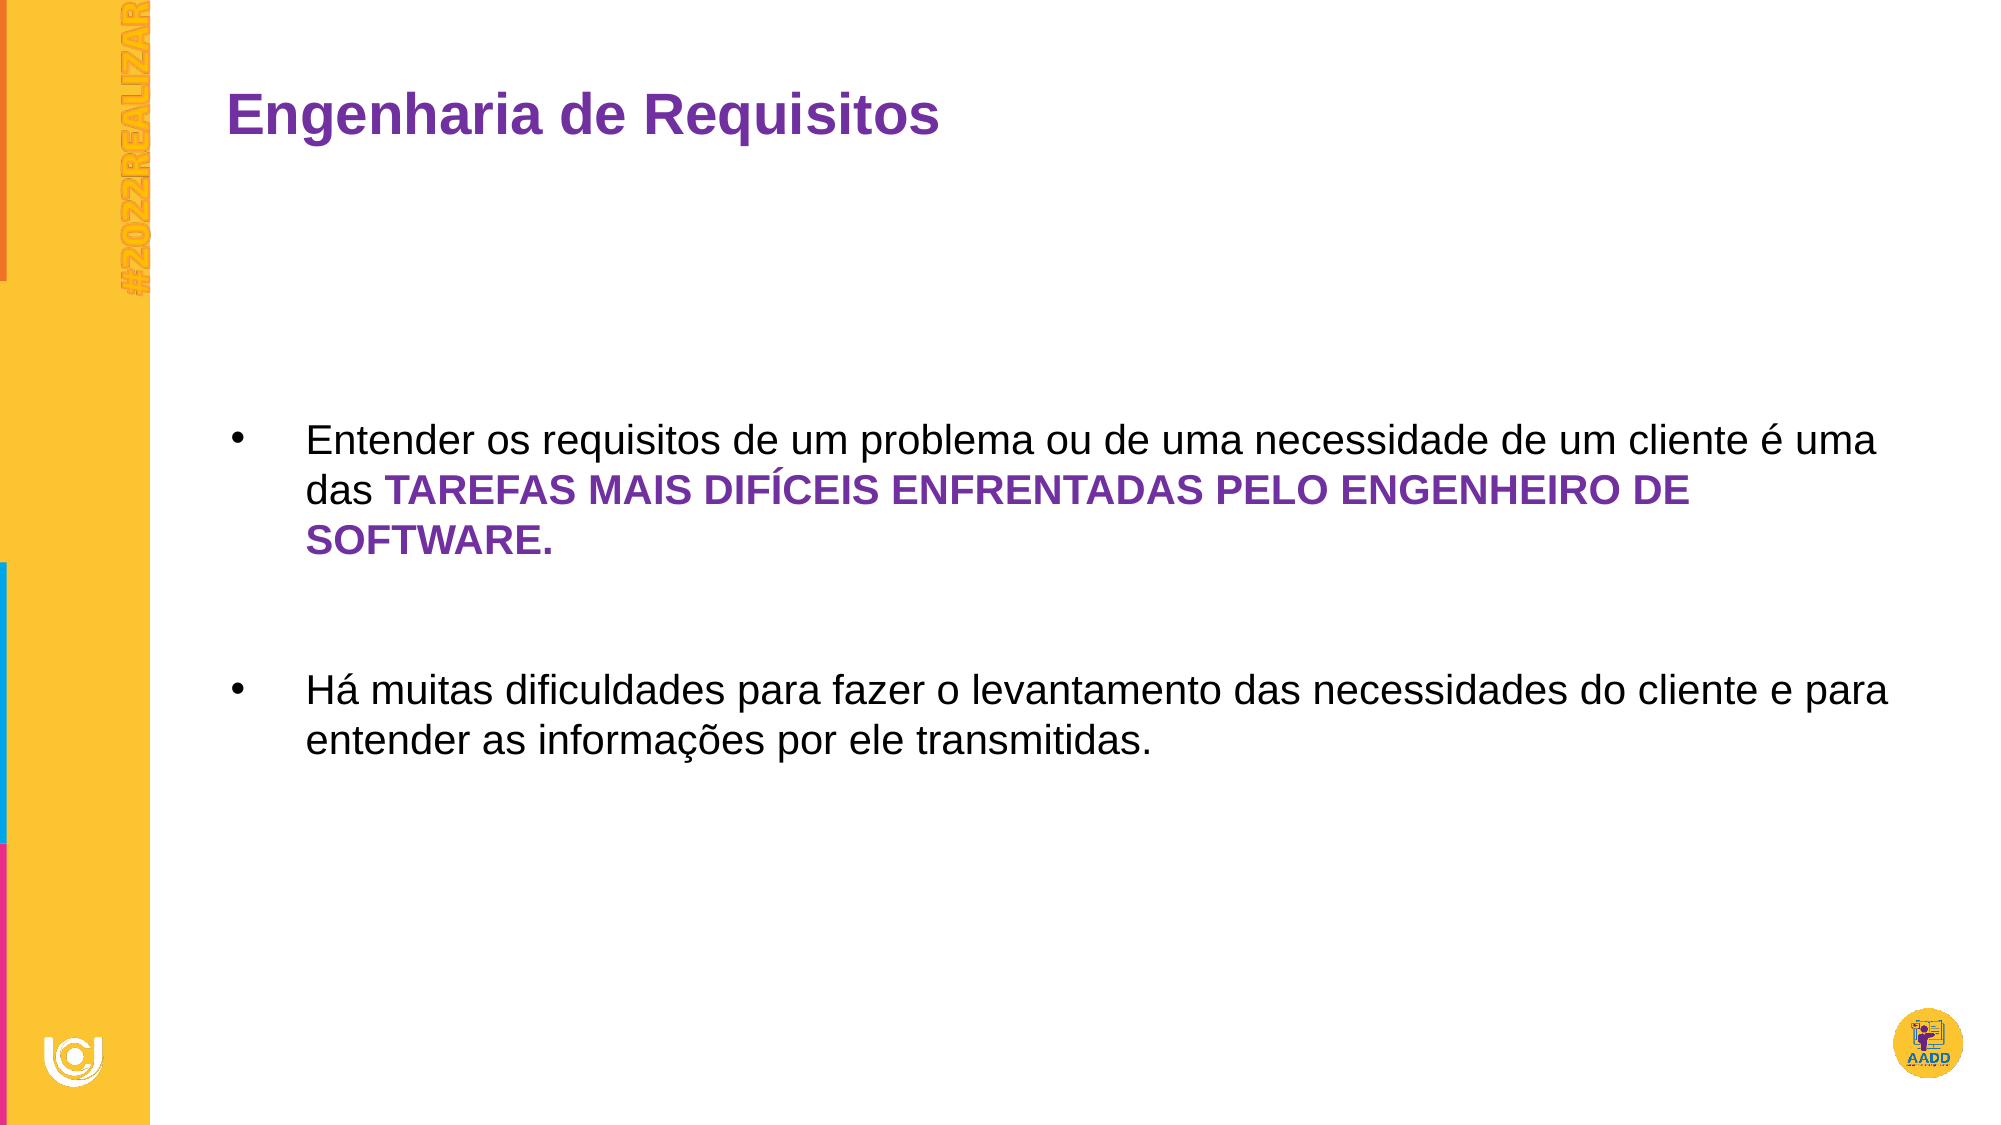

Engenharia de Requisitos

Entender os requisitos de um problema ou de uma necessidade de um cliente é uma das TAREFAS MAIS DIFÍCEIS ENFRENTADAS PELO ENGENHEIRO DE SOFTWARE.

Há muitas dificuldades para fazer o levantamento das necessidades do cliente e para entender as informações por ele transmitidas.